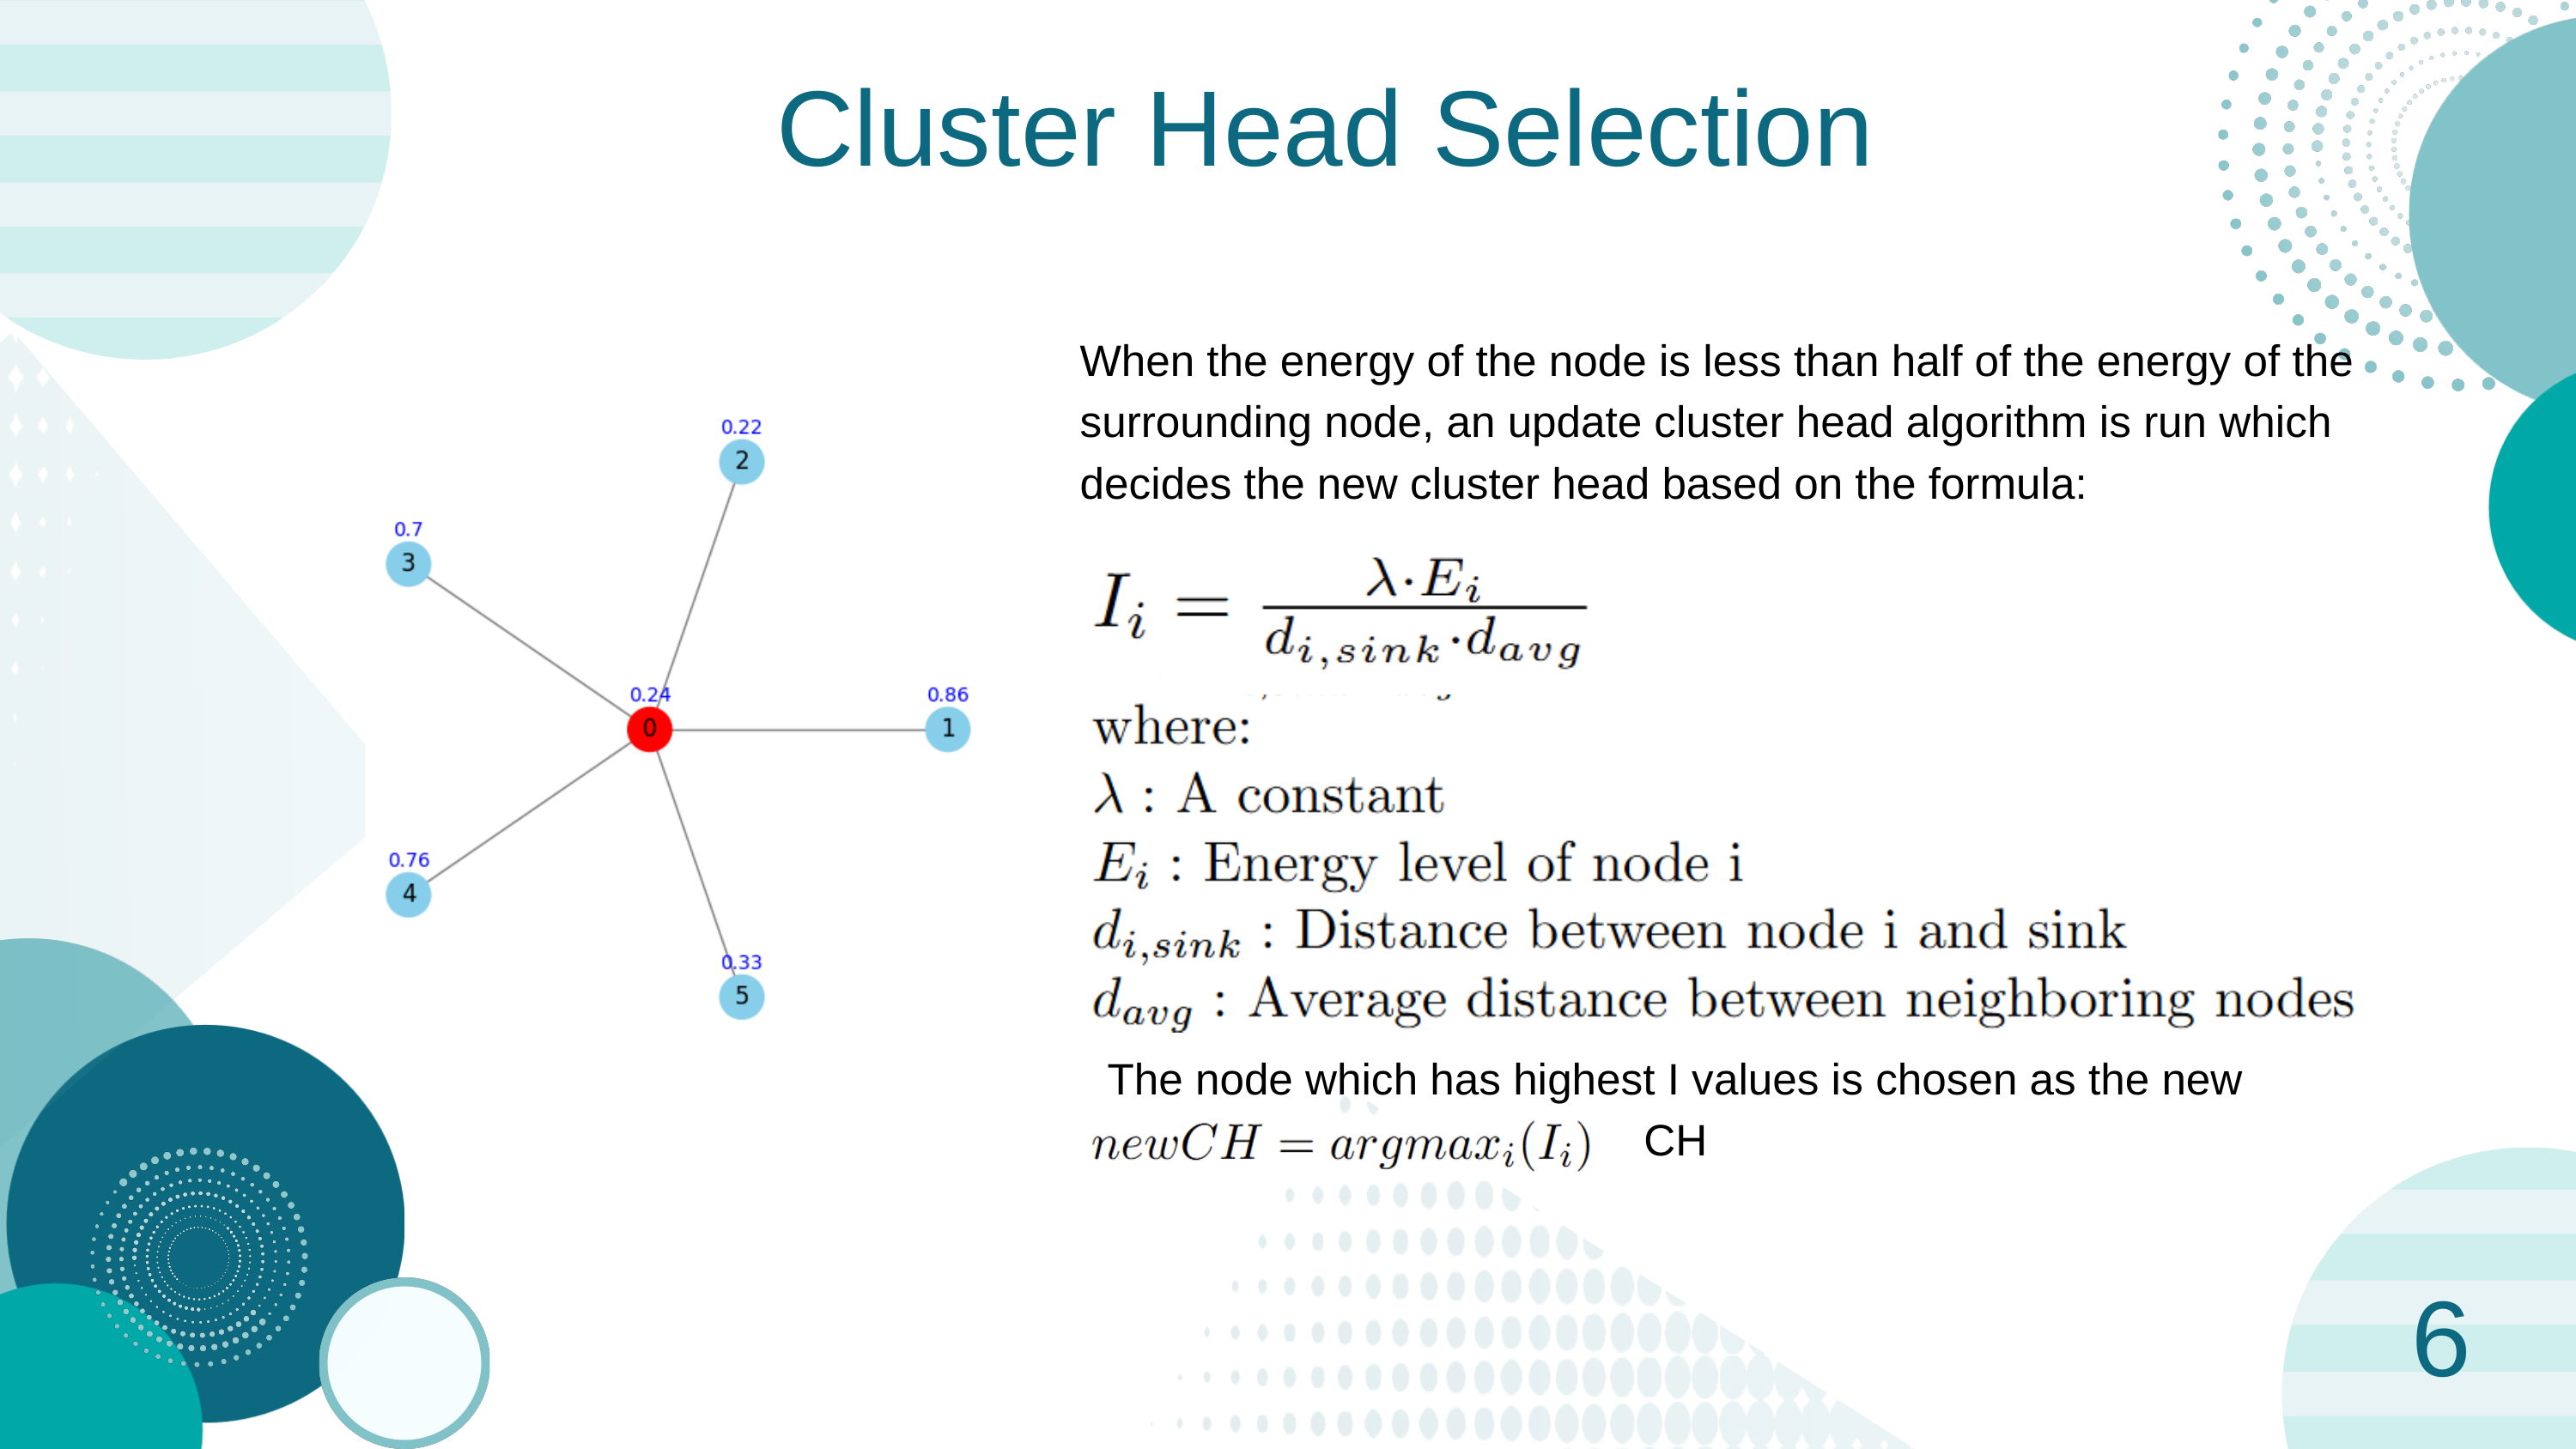

Cluster Head Selection
When the energy of the node is less than half of the energy of the surrounding node, an update cluster head algorithm is run which decides the new cluster head based on the formula:

The node which has highest I values is chosen as the new CH

6